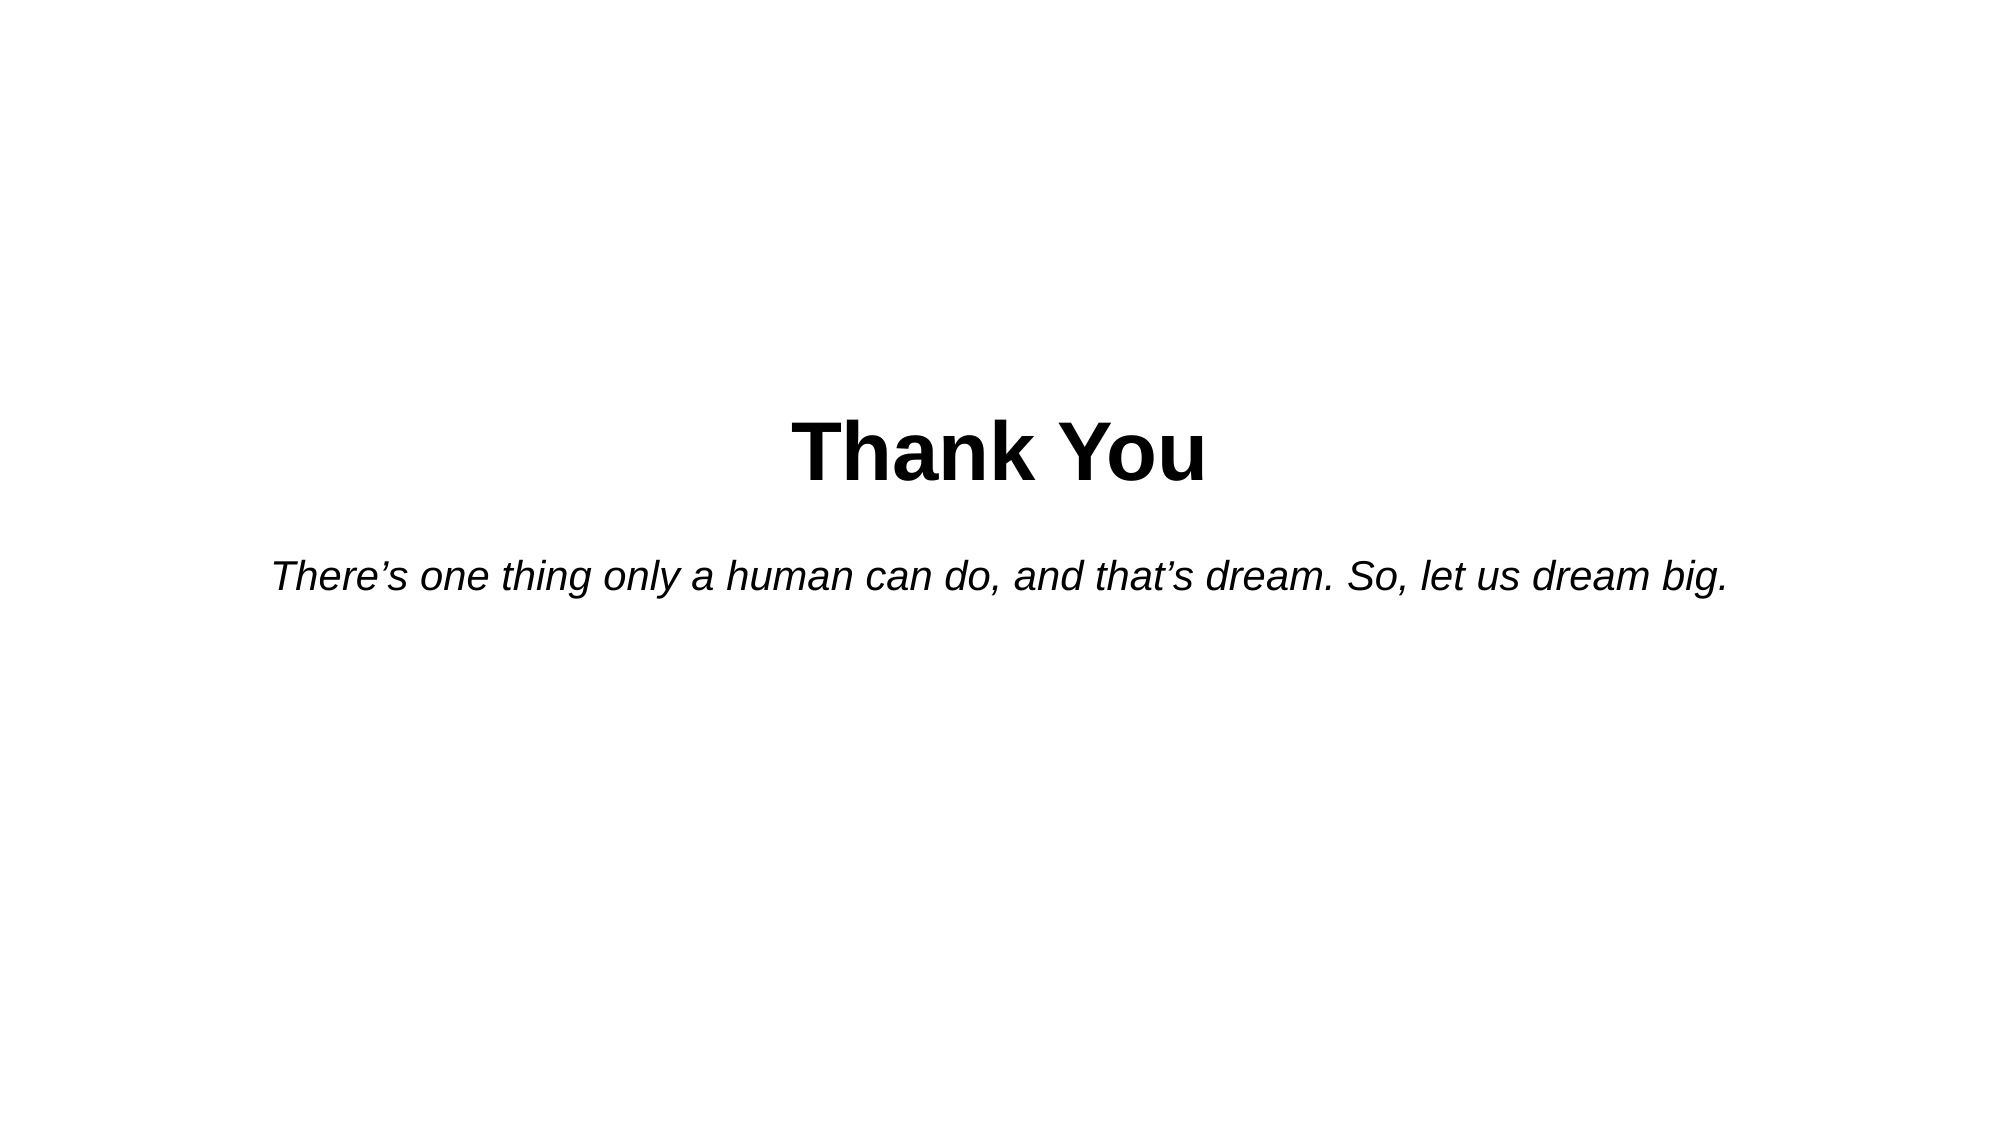

# Thank You
There’s one thing only a human can do, and that’s dream. So, let us dream big.